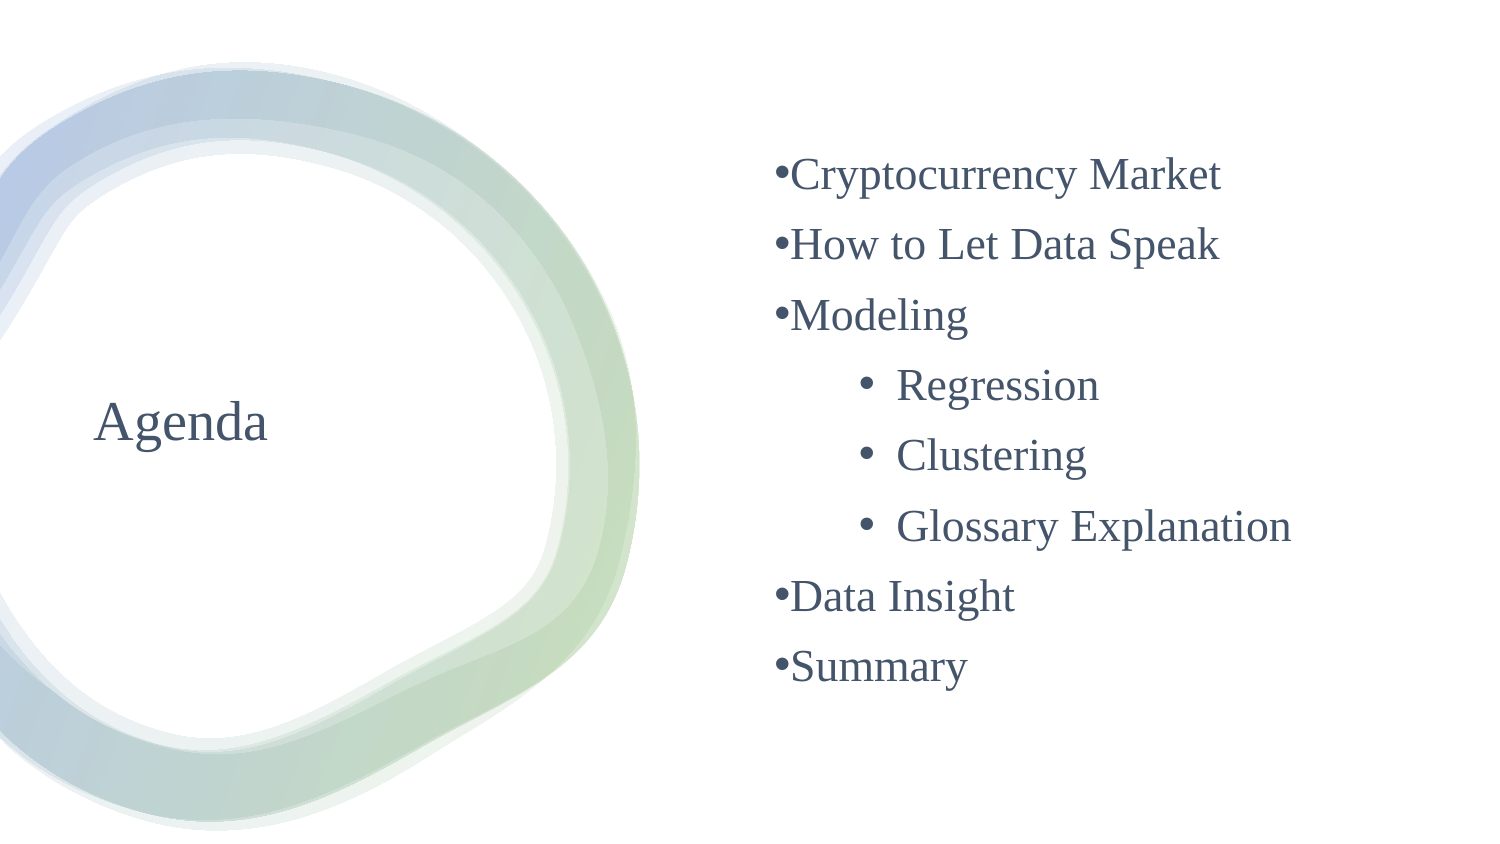

Cryptocurrency Market
How to Let Data Speak
Modeling
Regression
Clustering
Glossary Explanation
Data Insight
Summary
# Agenda